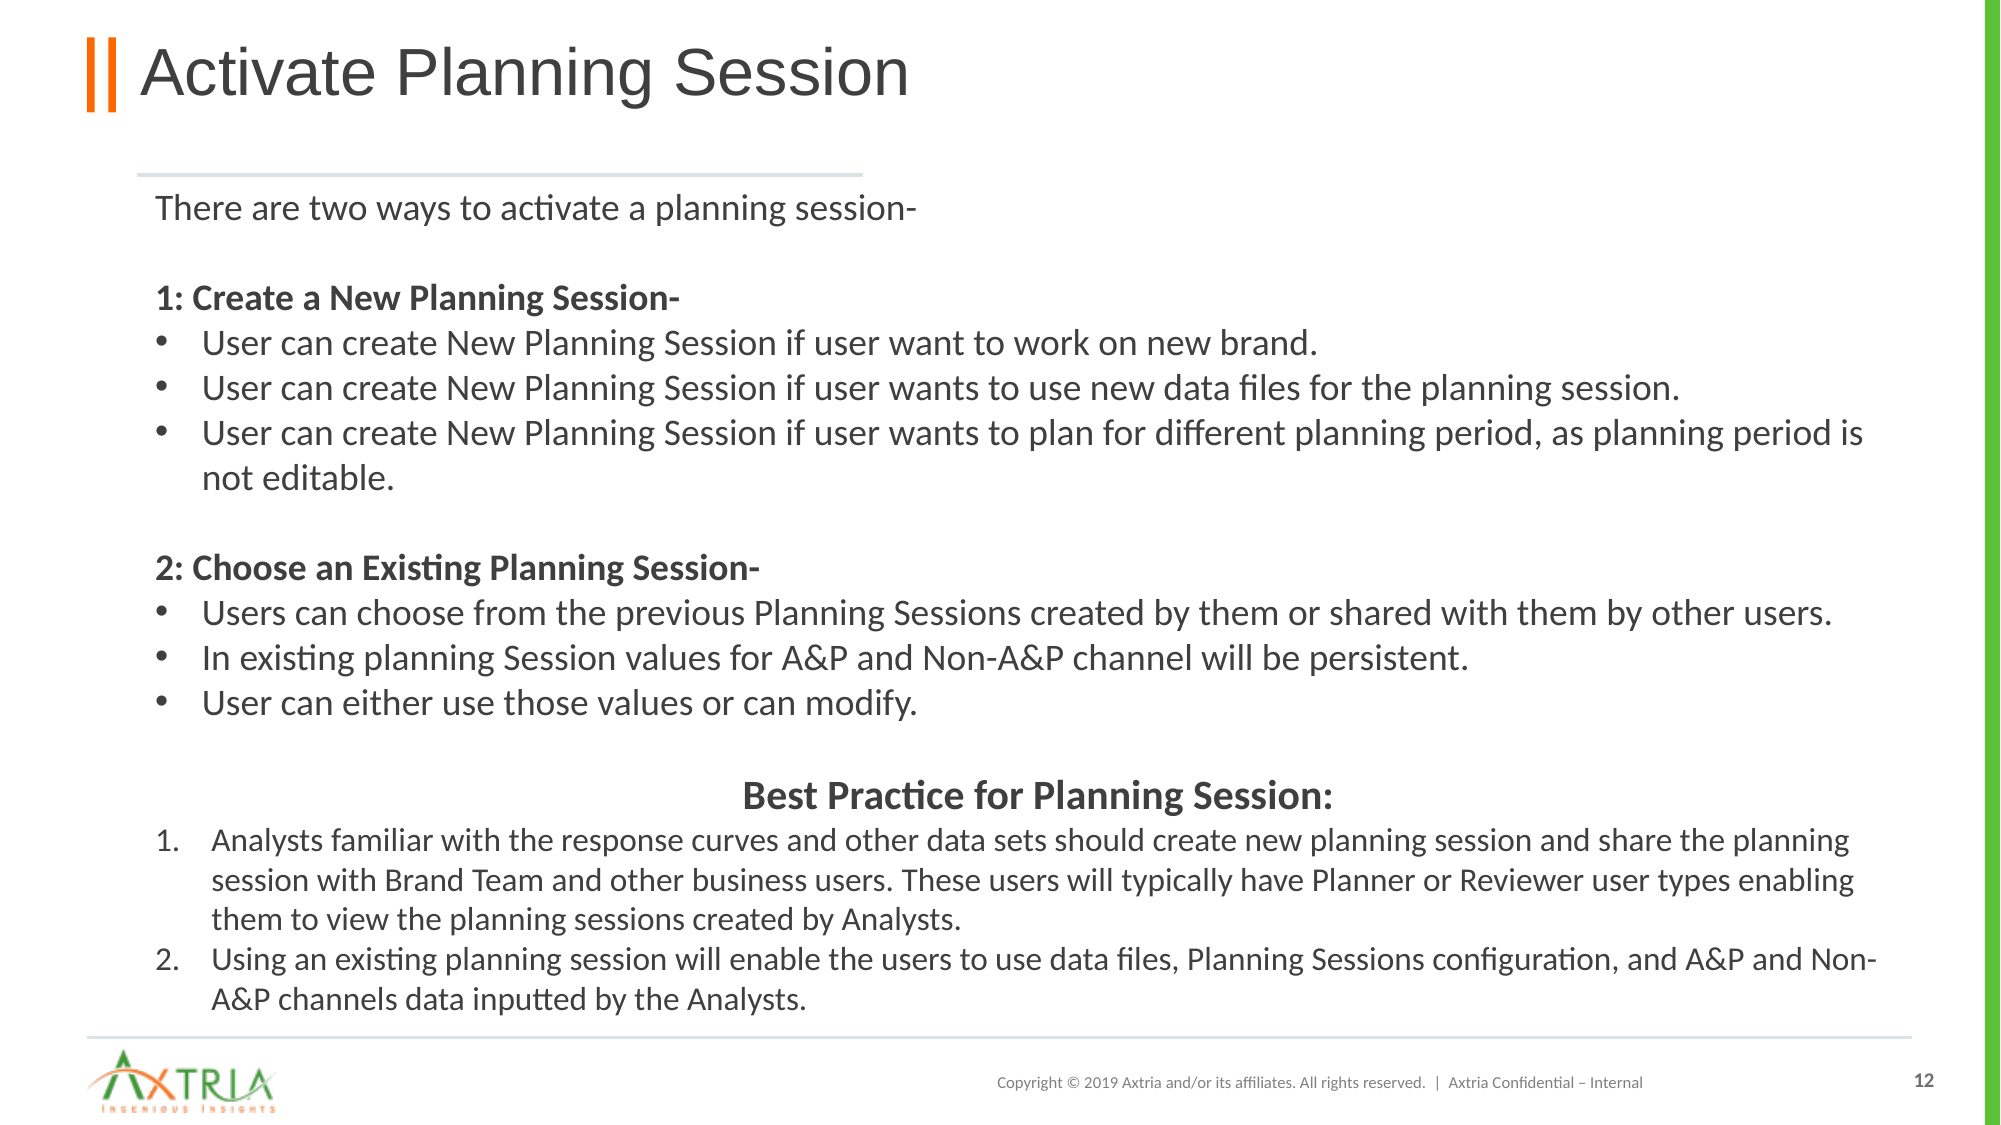

# Activate Planning Session

There are two ways to activate a planning session-

1: Create a New Planning Session-
User can create New Planning Session if user want to work on new brand.
User can create New Planning Session if user wants to use new data files for the planning session.
User can create New Planning Session if user wants to plan for different planning period, as planning period is not editable.

2: Choose an Existing Planning Session-
Users can choose from the previous Planning Sessions created by them or shared with them by other users.
In existing planning Session values for A&P and Non-A&P channel will be persistent.
User can either use those values or can modify.

Best Practice for Planning Session:
Analysts familiar with the response curves and other data sets should create new planning session and share the planning session with Brand Team and other business users. These users will typically have Planner or Reviewer user types enabling them to view the planning sessions created by Analysts.
Using an existing planning session will enable the users to use data files, Planning Sessions configuration, and A&P and Non- A&P channels data inputted by the Analysts.